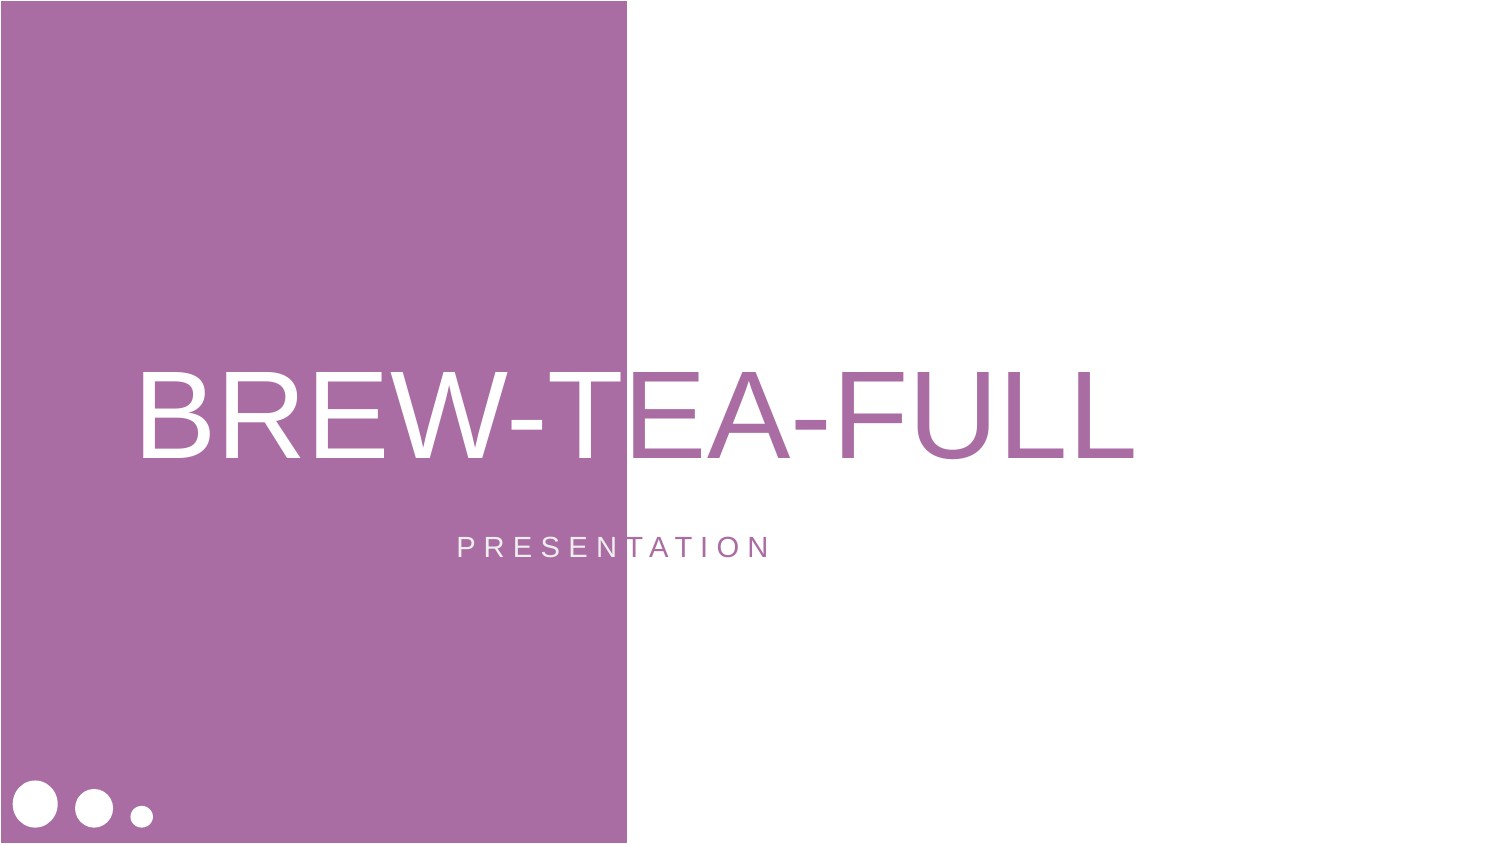

BREW-TEA-FULL
P R E S E N T A T I O N